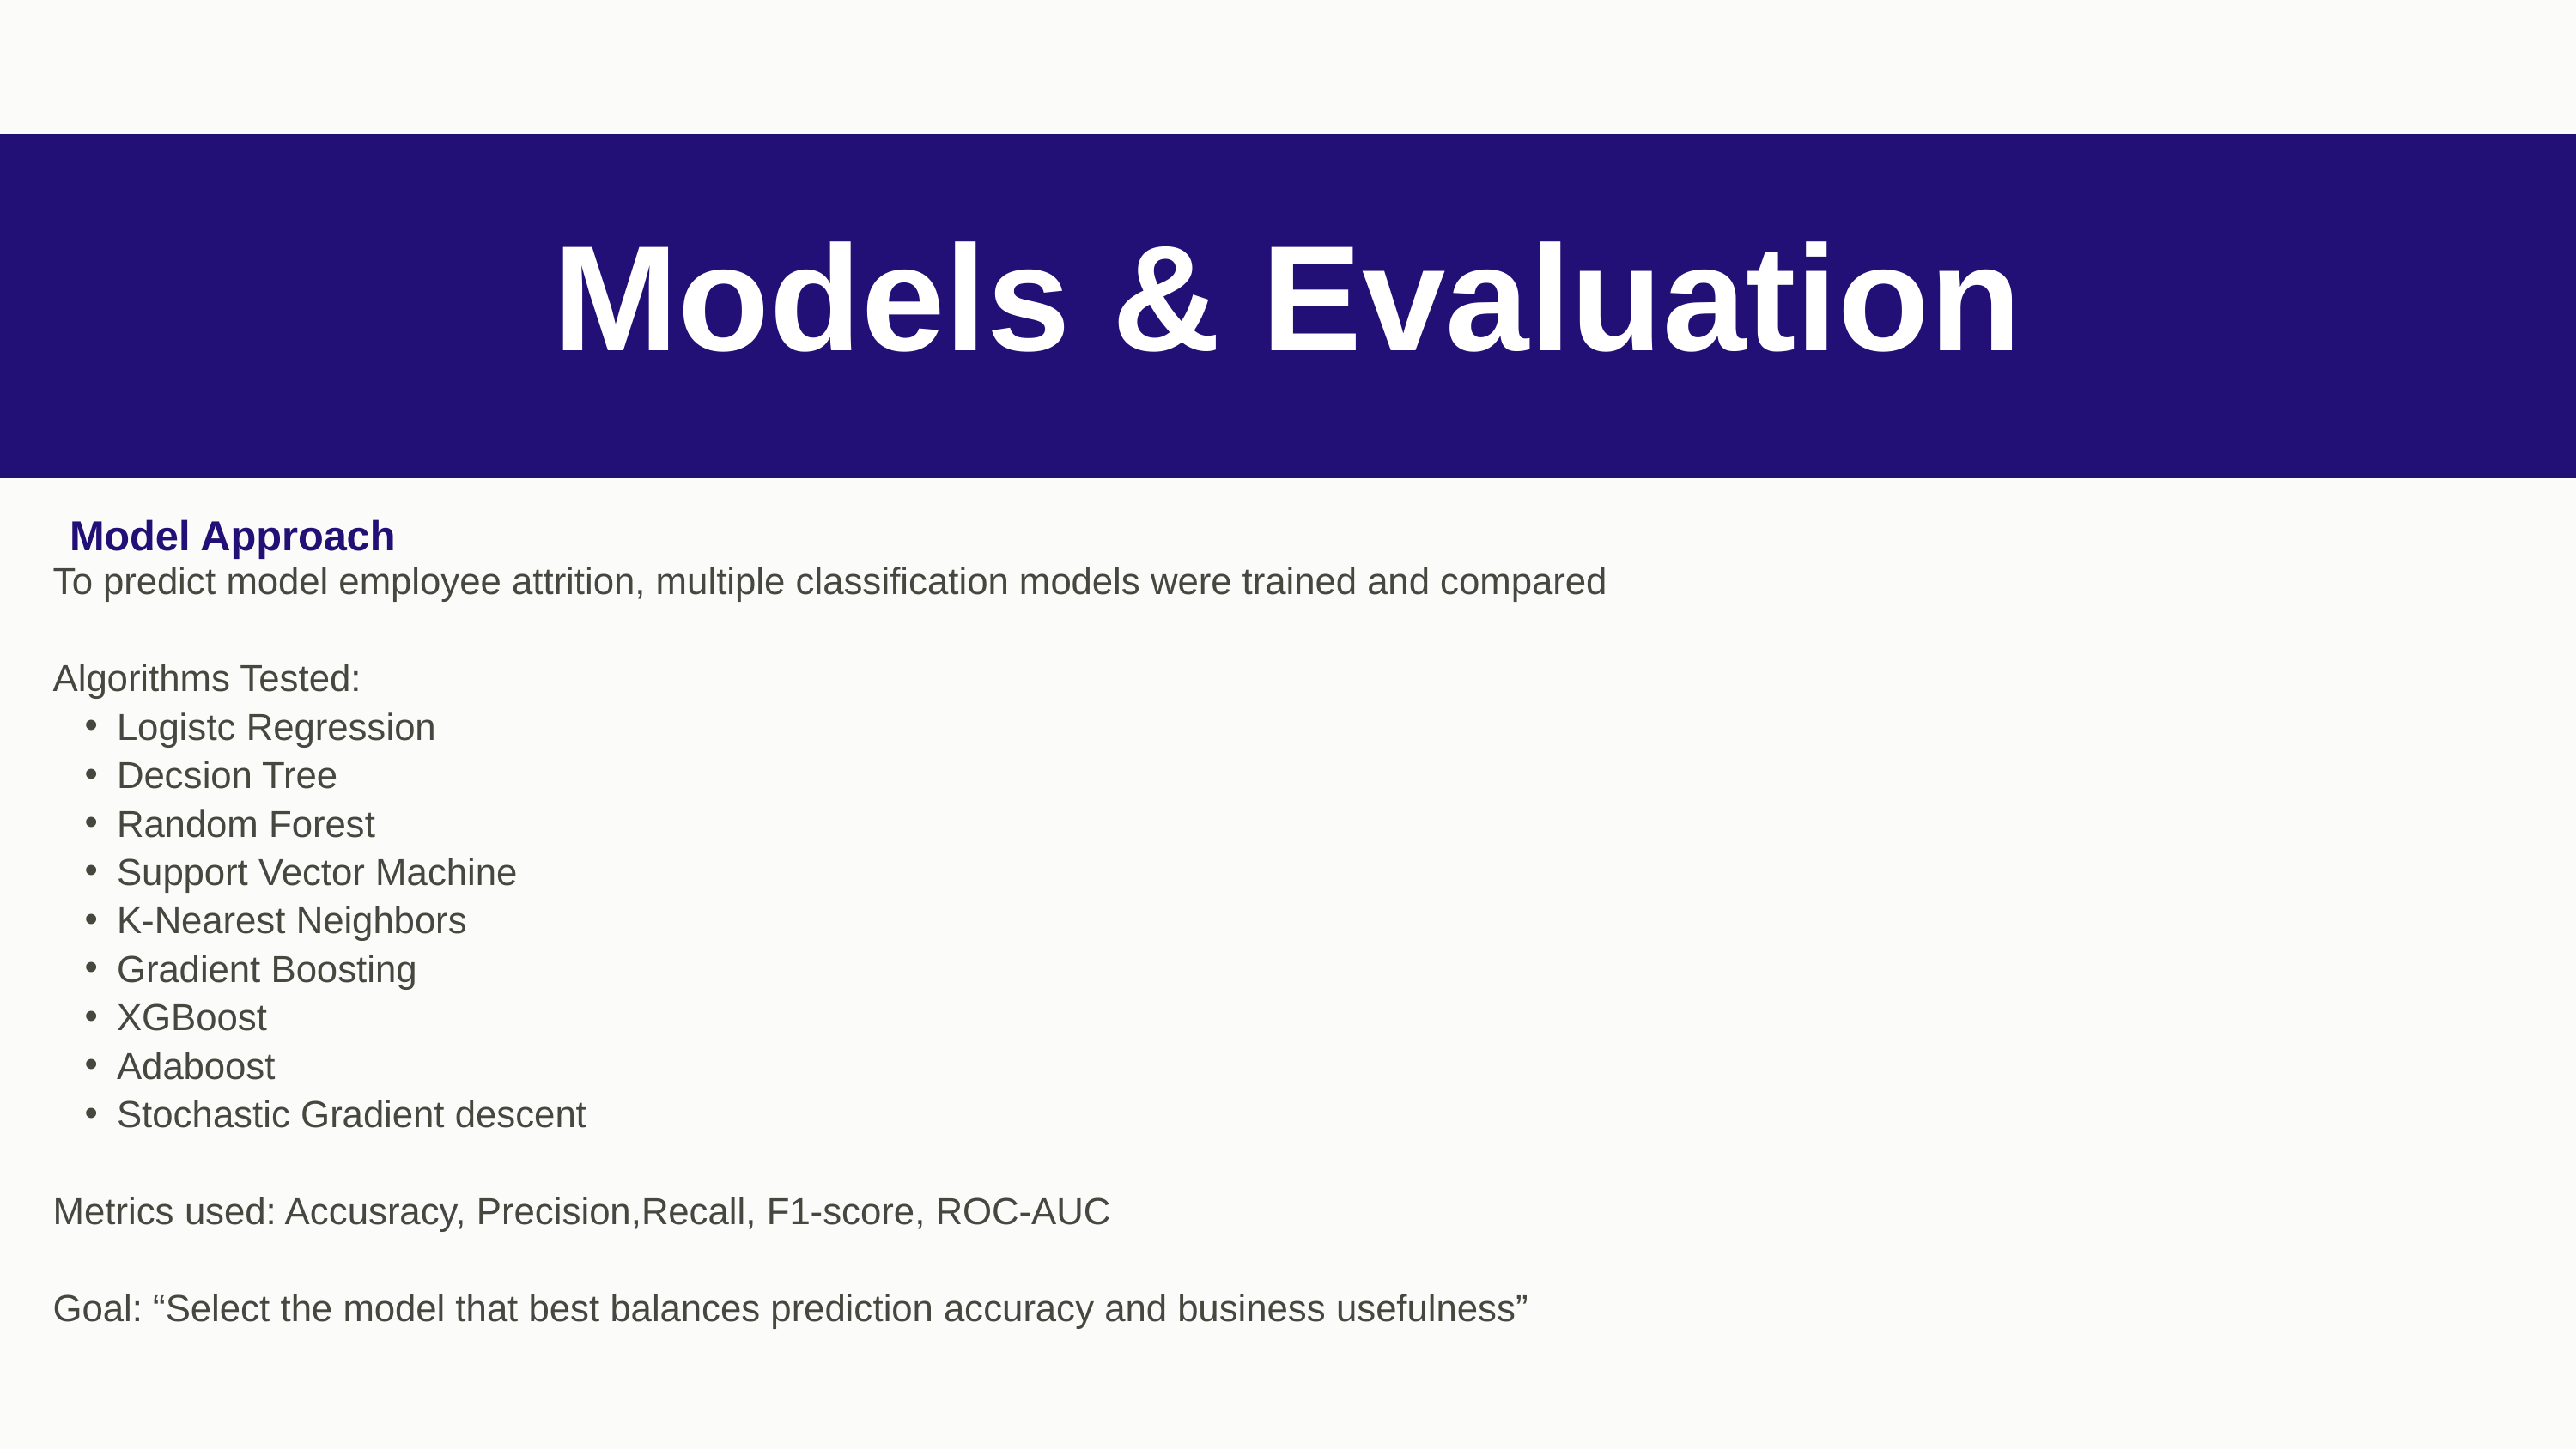

Models & Evaluation
Model Approach
To predict model employee attrition, multiple classification models were trained and compared

Algorithms Tested:
Logistc Regression
Decsion Tree
Random Forest
Support Vector Machine
K-Nearest Neighbors
Gradient Boosting
XGBoost
Adaboost
Stochastic Gradient descent

Metrics used: Accusracy, Precision,Recall, F1-score, ROC-AUC

Goal: “Select the model that best balances prediction accuracy and business usefulness”